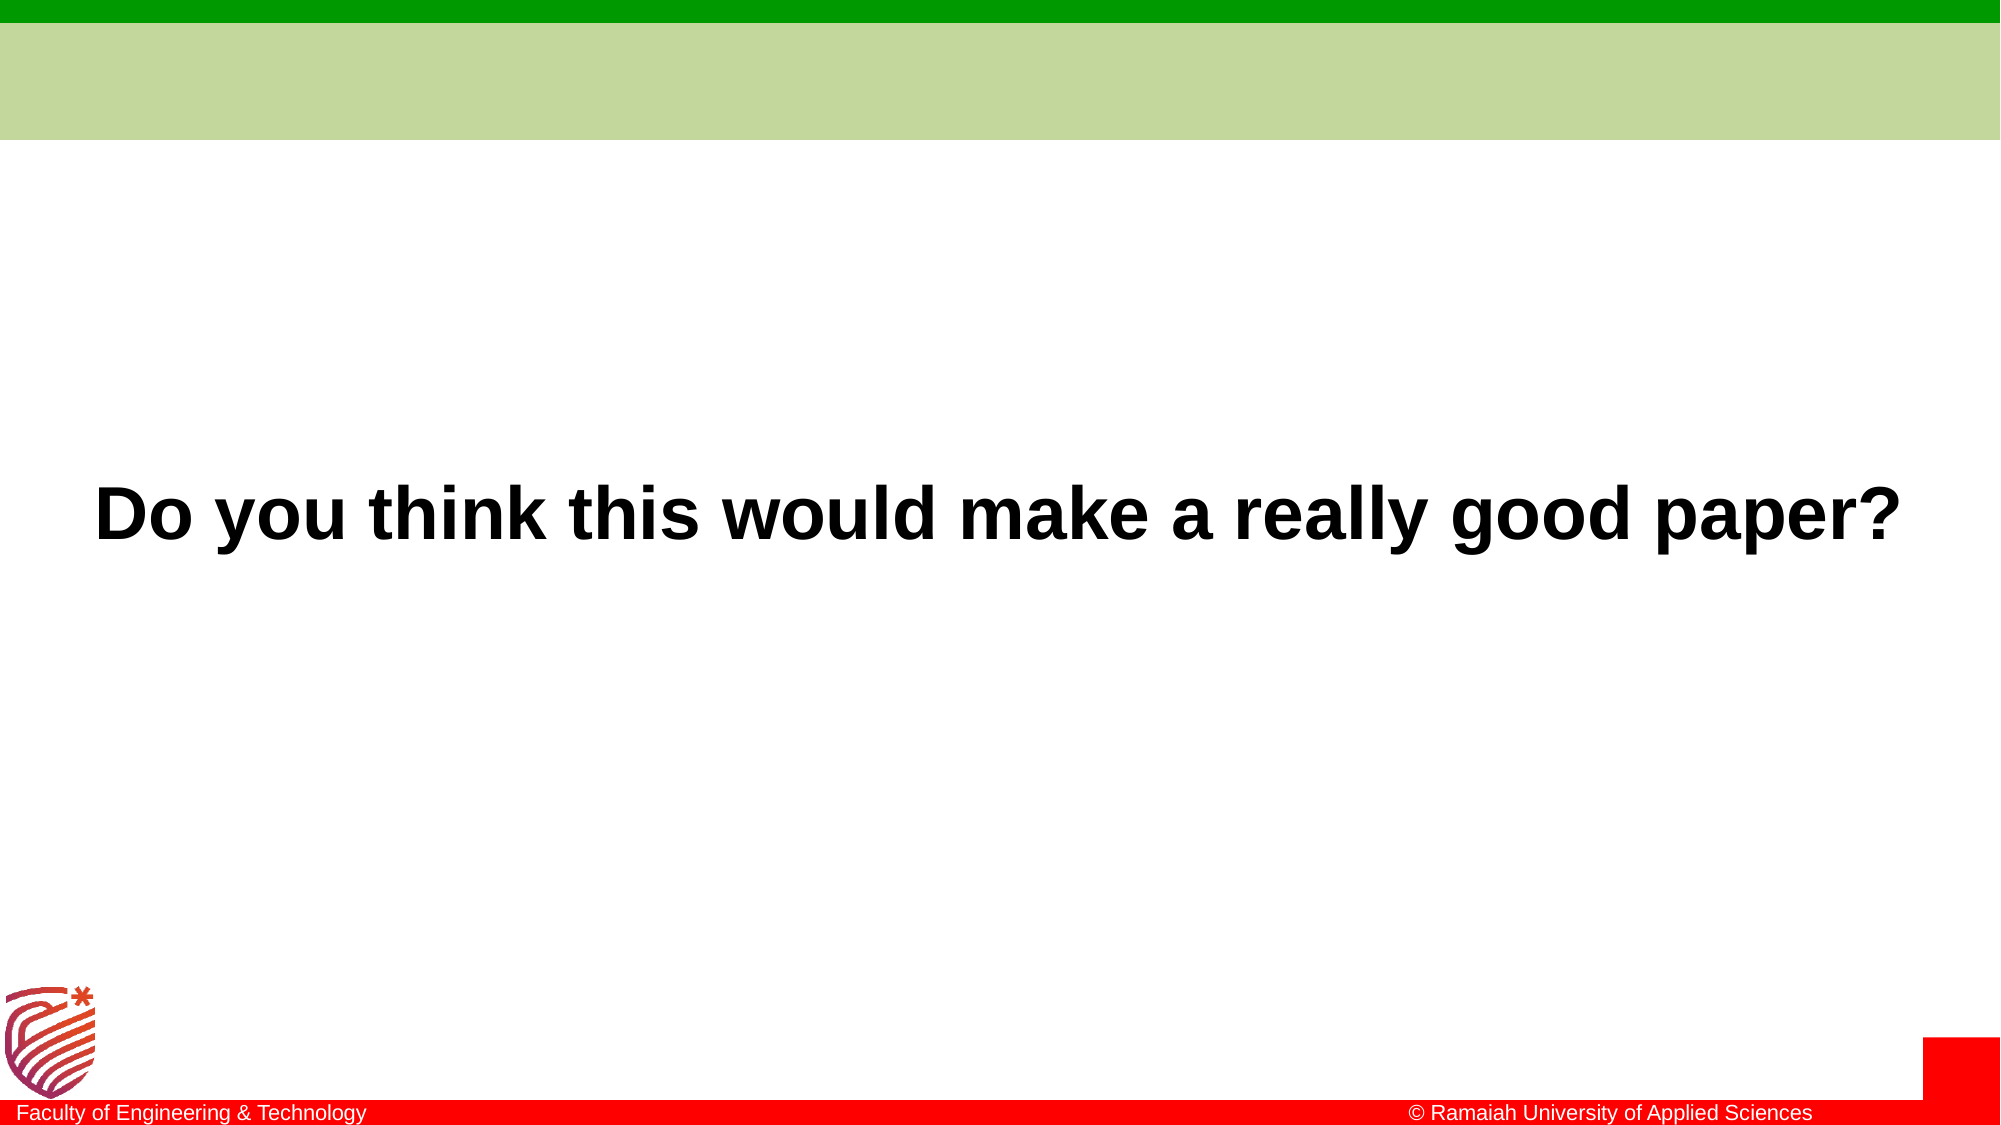

# Do you think this would make a really good paper?